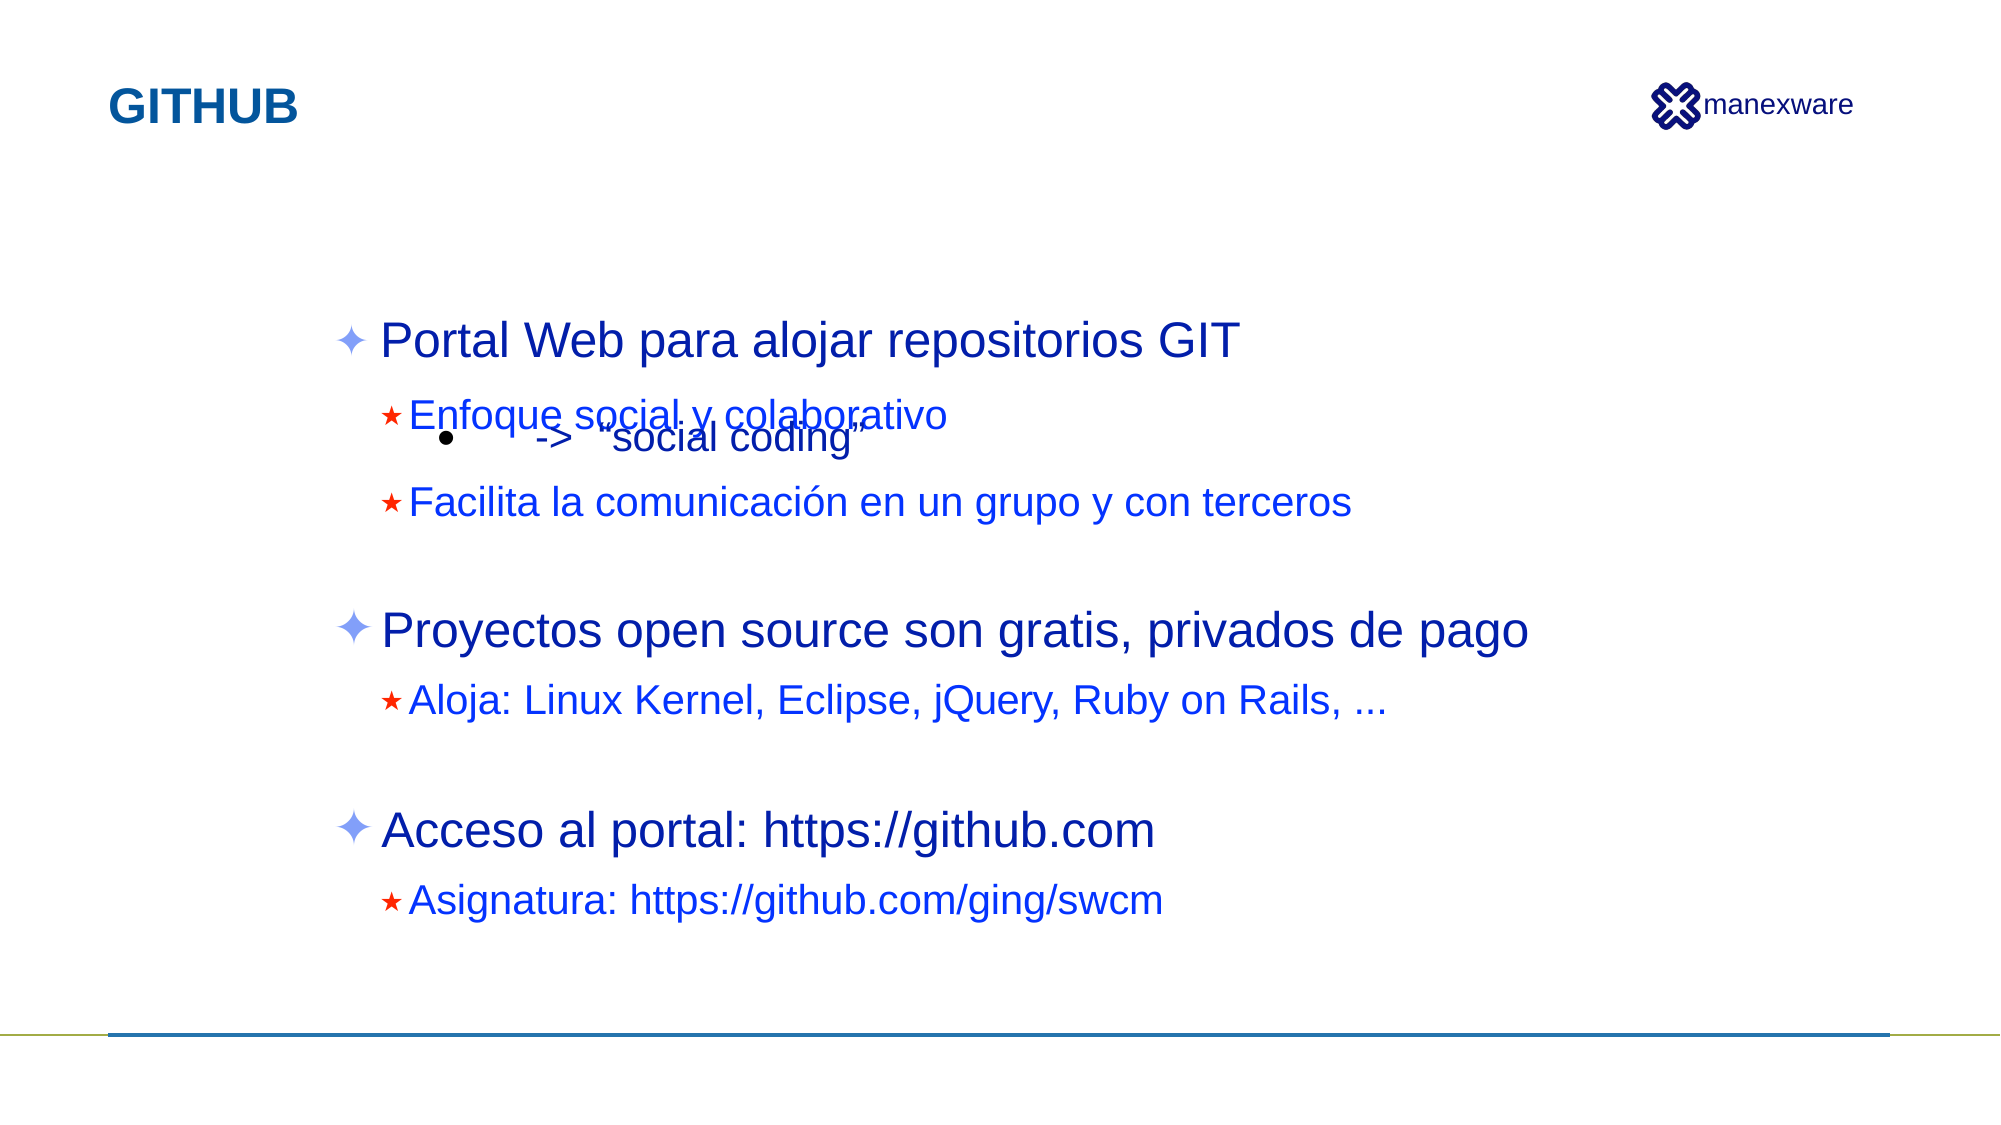

# GITHUB
✦ Portal Web para alojar repositorios GIT
★ Enfoque social y colaborativo
•
->	“social coding”
★ Facilita la comunicación en un grupo y con terceros

Proyectos open source son gratis, privados de pago
★ Aloja: Linux Kernel, Eclipse, jQuery, Ruby on Rails, ...

Acceso al portal: https://github.com
★ Asignatura: https://github.com/ging/swcm